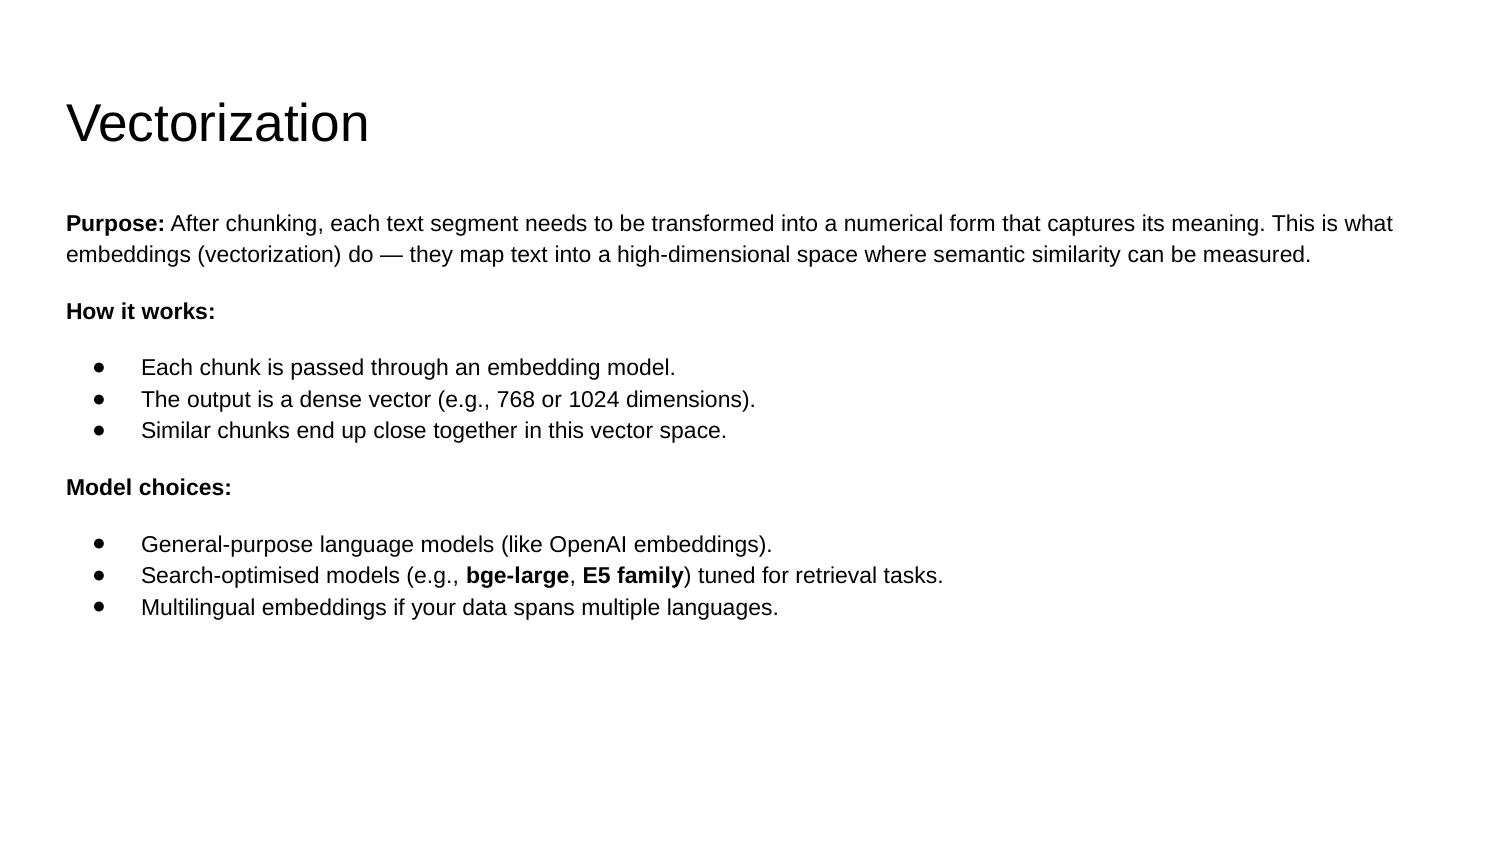

# Vectorization
Purpose: After chunking, each text segment needs to be transformed into a numerical form that captures its meaning. This is what embeddings (vectorization) do — they map text into a high‑dimensional space where semantic similarity can be measured.
How it works:
Each chunk is passed through an embedding model.
The output is a dense vector (e.g., 768 or 1024 dimensions).
Similar chunks end up close together in this vector space.
Model choices:
General‑purpose language models (like OpenAI embeddings).
Search‑optimised models (e.g., bge‑large, E5 family) tuned for retrieval tasks.
Multilingual embeddings if your data spans multiple languages.